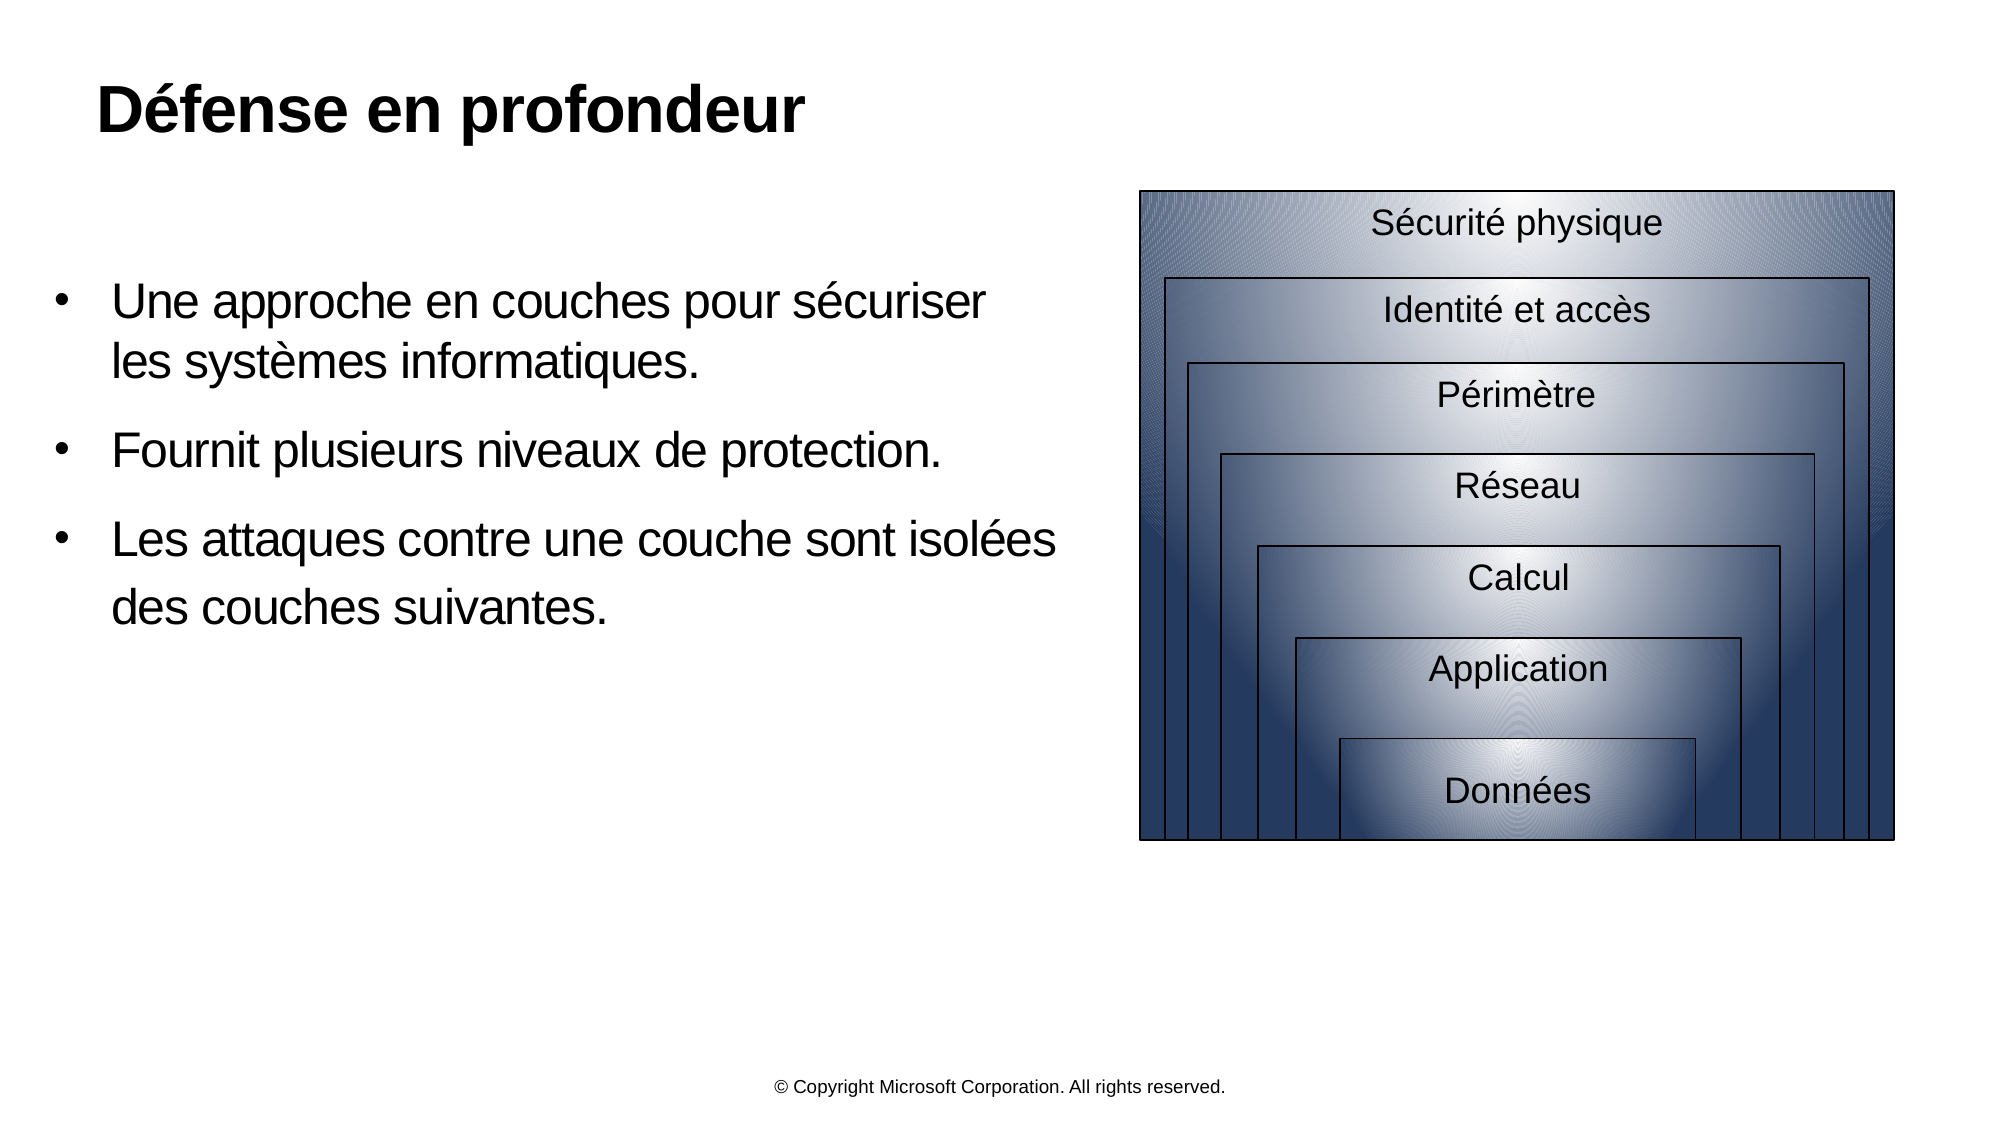

# Défense en profondeur
Sécurité physique
Identité et accès
Périmètre
Réseau
Calcul
Application
Données
Une approche en couches pour sécuriser les systèmes informatiques.
Fournit plusieurs niveaux de protection.
Les attaques contre une couche sont isolées des couches suivantes.